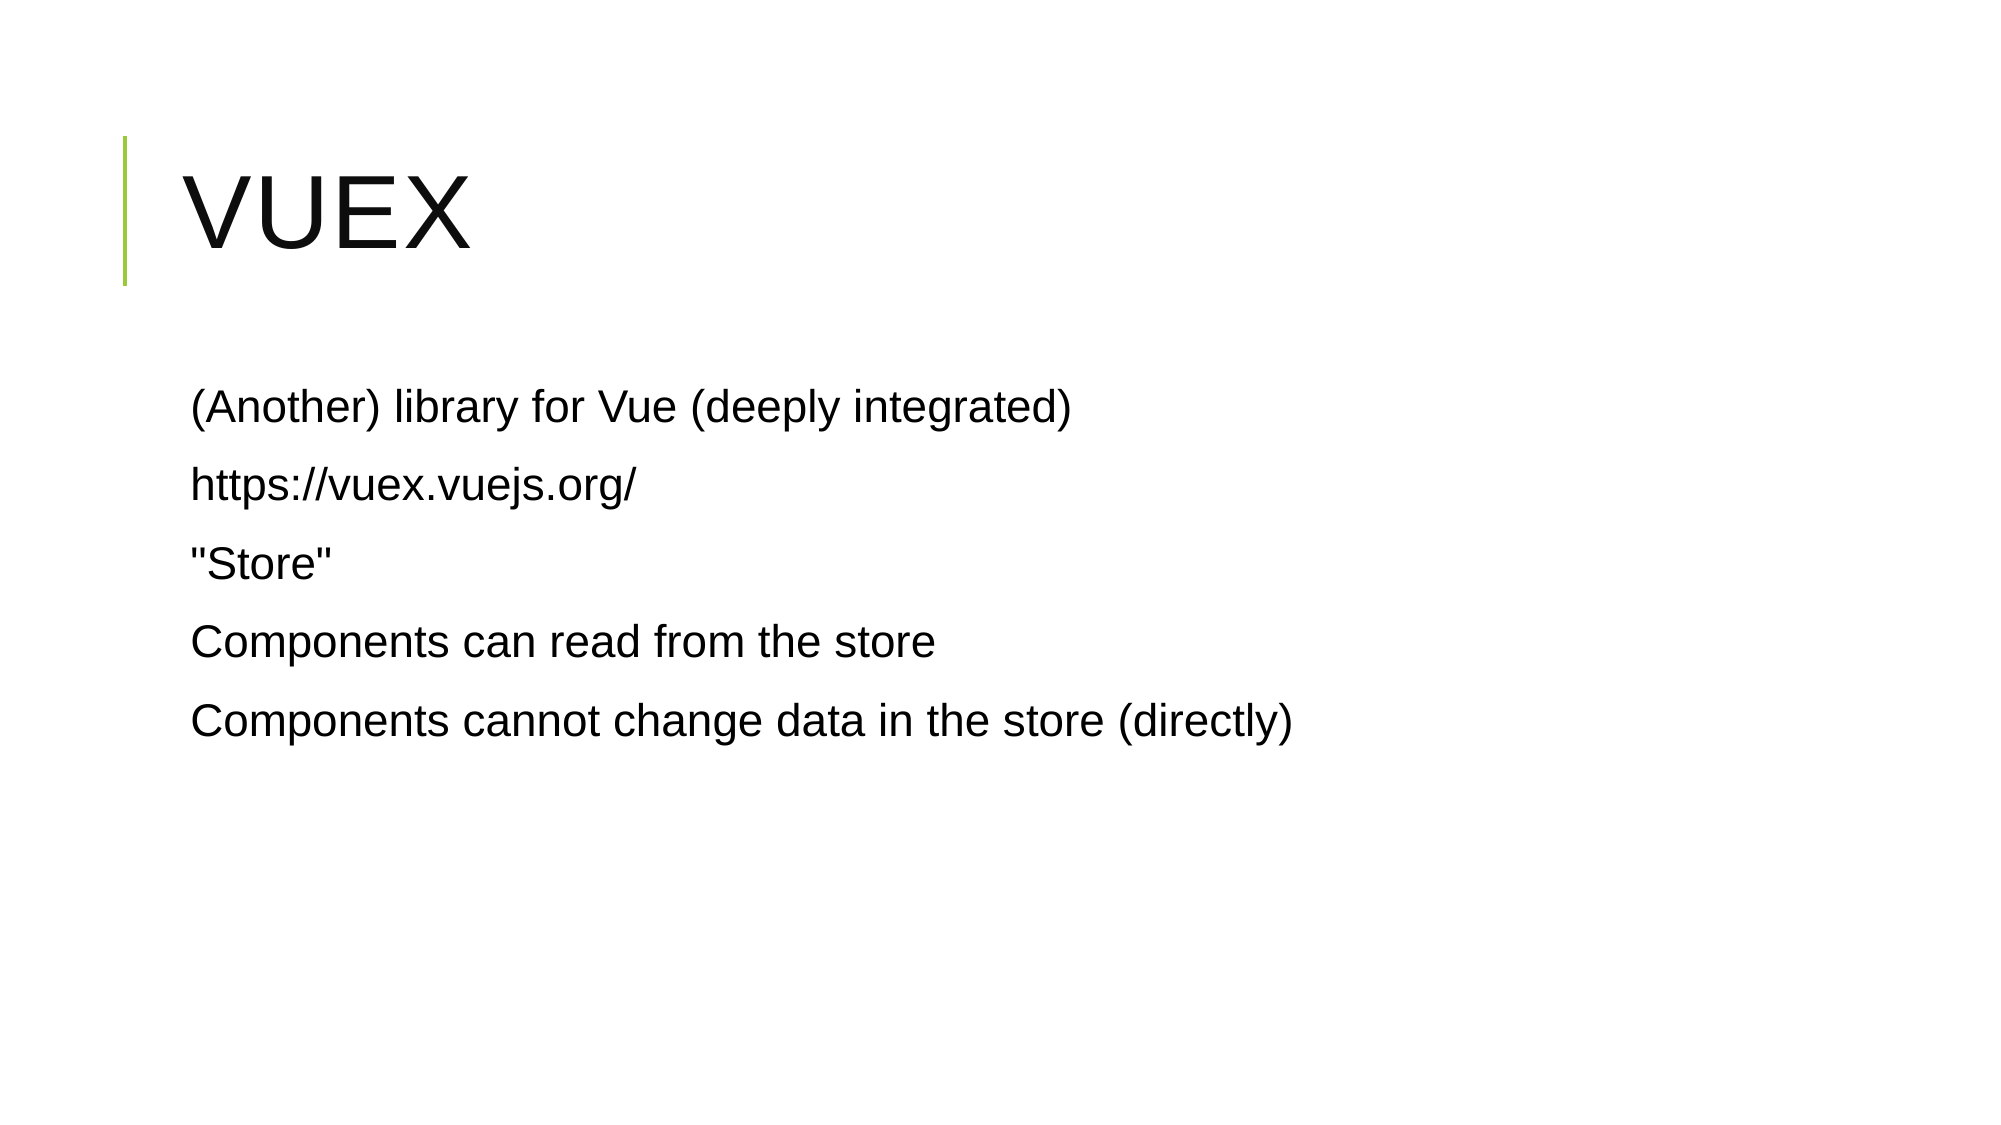

# Vuex
(Another) library for Vue (deeply integrated)
https://vuex.vuejs.org/
"Store"
Components can read from the store
Components cannot change data in the store (directly)